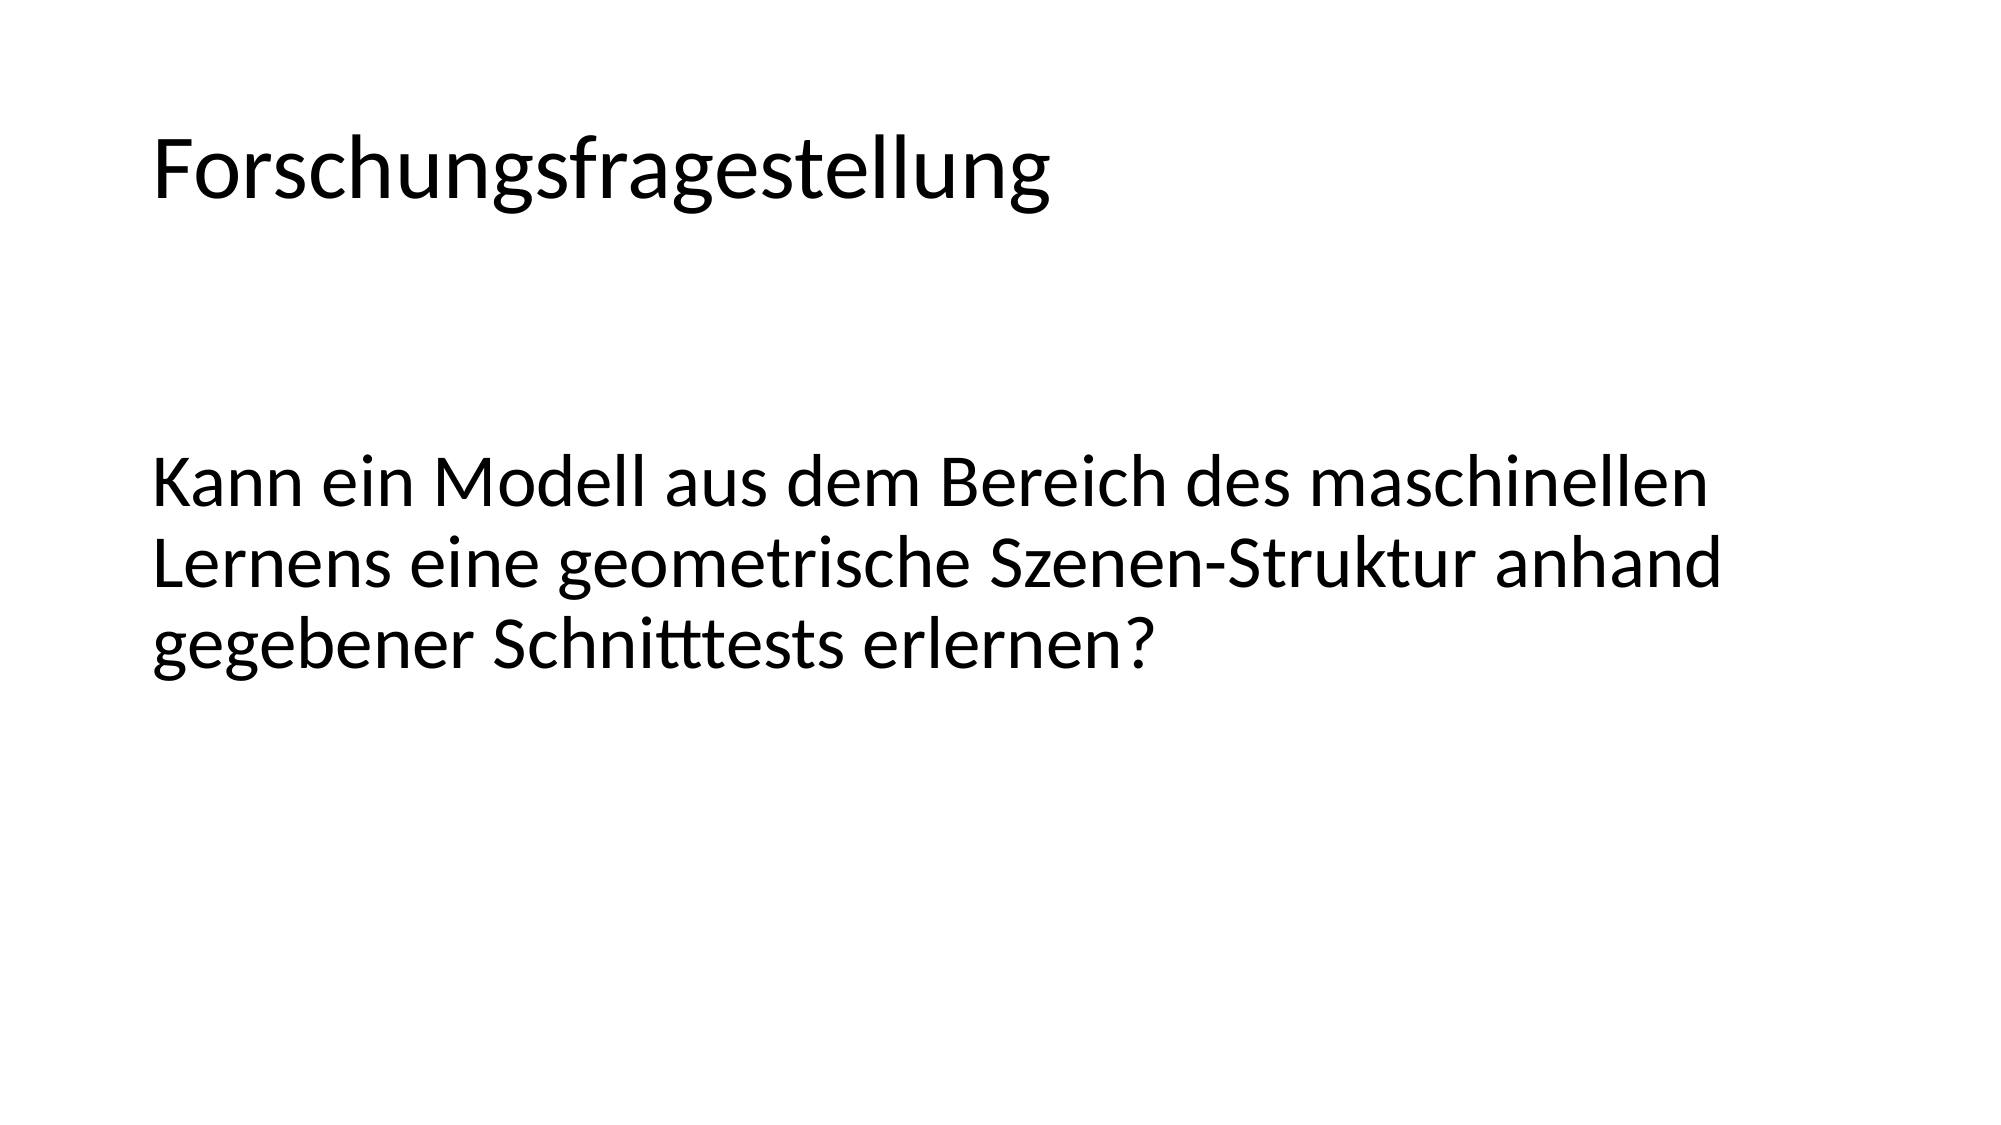

# Forschungsfragestellung
Kann ein Modell aus dem Bereich des maschinellen Lernens eine geometrische Szenen-Struktur anhand gegebener Schnitttests erlernen?